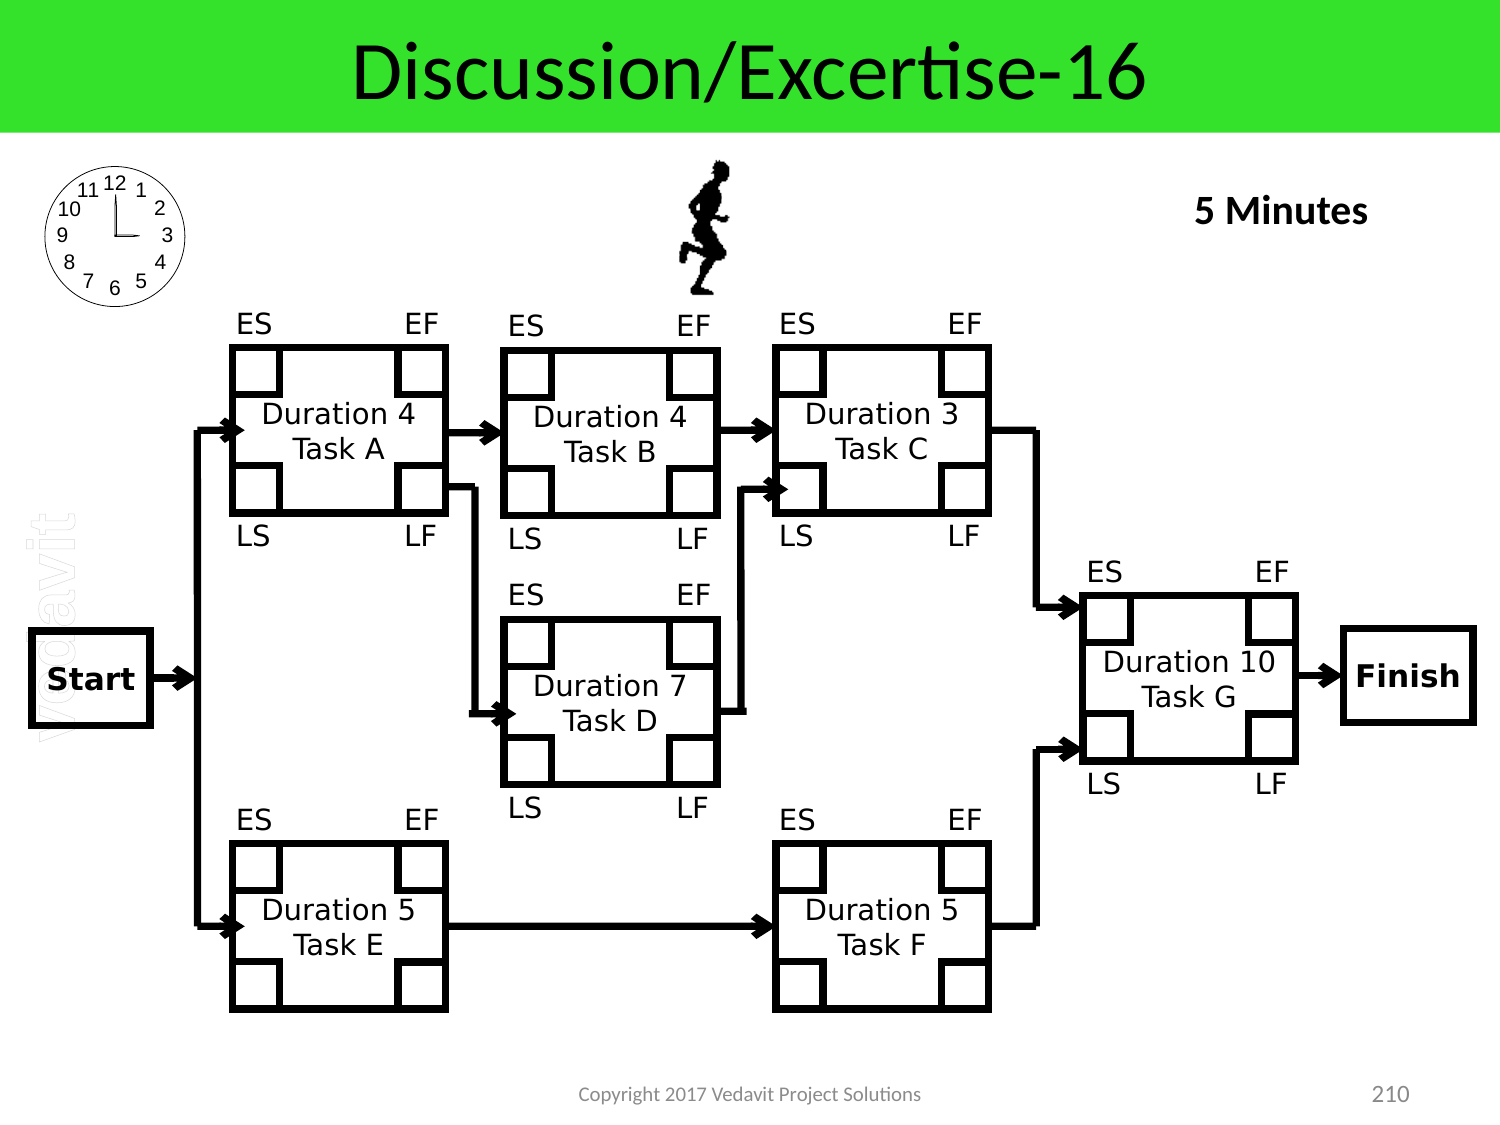

# Discussion/Excertise-16
5 Minutes
ES	  EF
ES	  EF
ES	  EF
Duration 4
Task A

Duration 3
Task C

Duration 4
Task B

LS	  LF
LS	  LF
LS	  LF
ES	  EF
ES	  EF
Duration 10
Task G

Duration 7
Task D

Finish
Start

LS	  LF
LS	  LF
ES	  EF
ES	  EF
Duration 5
Task E

Duration 5
Task F

LS	  LF
LS	  LF
Copyright 2017 Vedavit Project Solutions
210